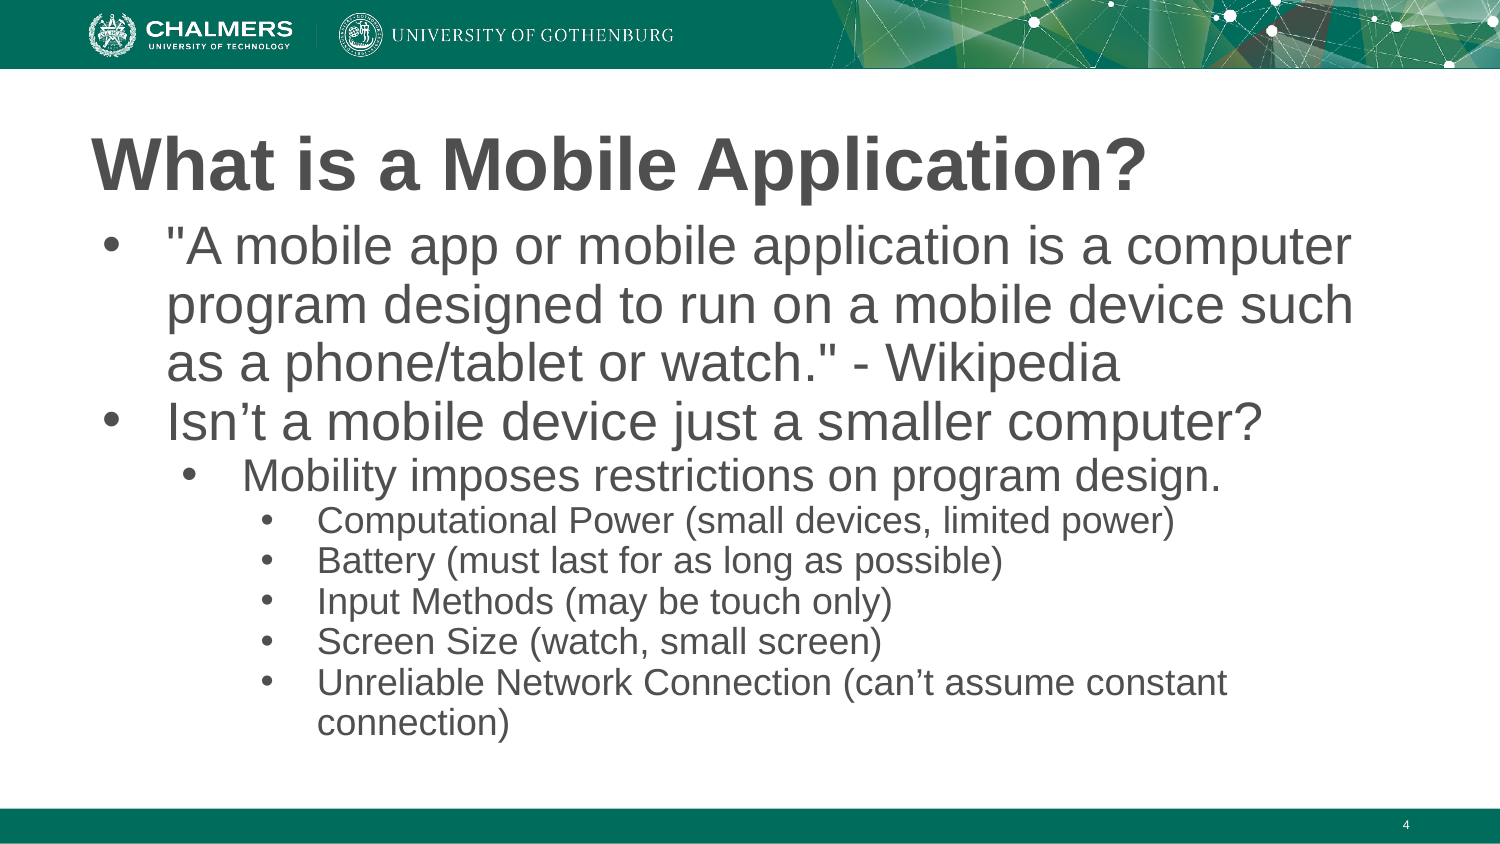

# What is a Mobile Application?
"A mobile app or mobile application is a computer program designed to run on a mobile device such as a phone/tablet or watch." - Wikipedia
Isn’t a mobile device just a smaller computer?
Mobility imposes restrictions on program design.
Computational Power (small devices, limited power)
Battery (must last for as long as possible)
Input Methods (may be touch only)
Screen Size (watch, small screen)
Unreliable Network Connection (can’t assume constant connection)
4